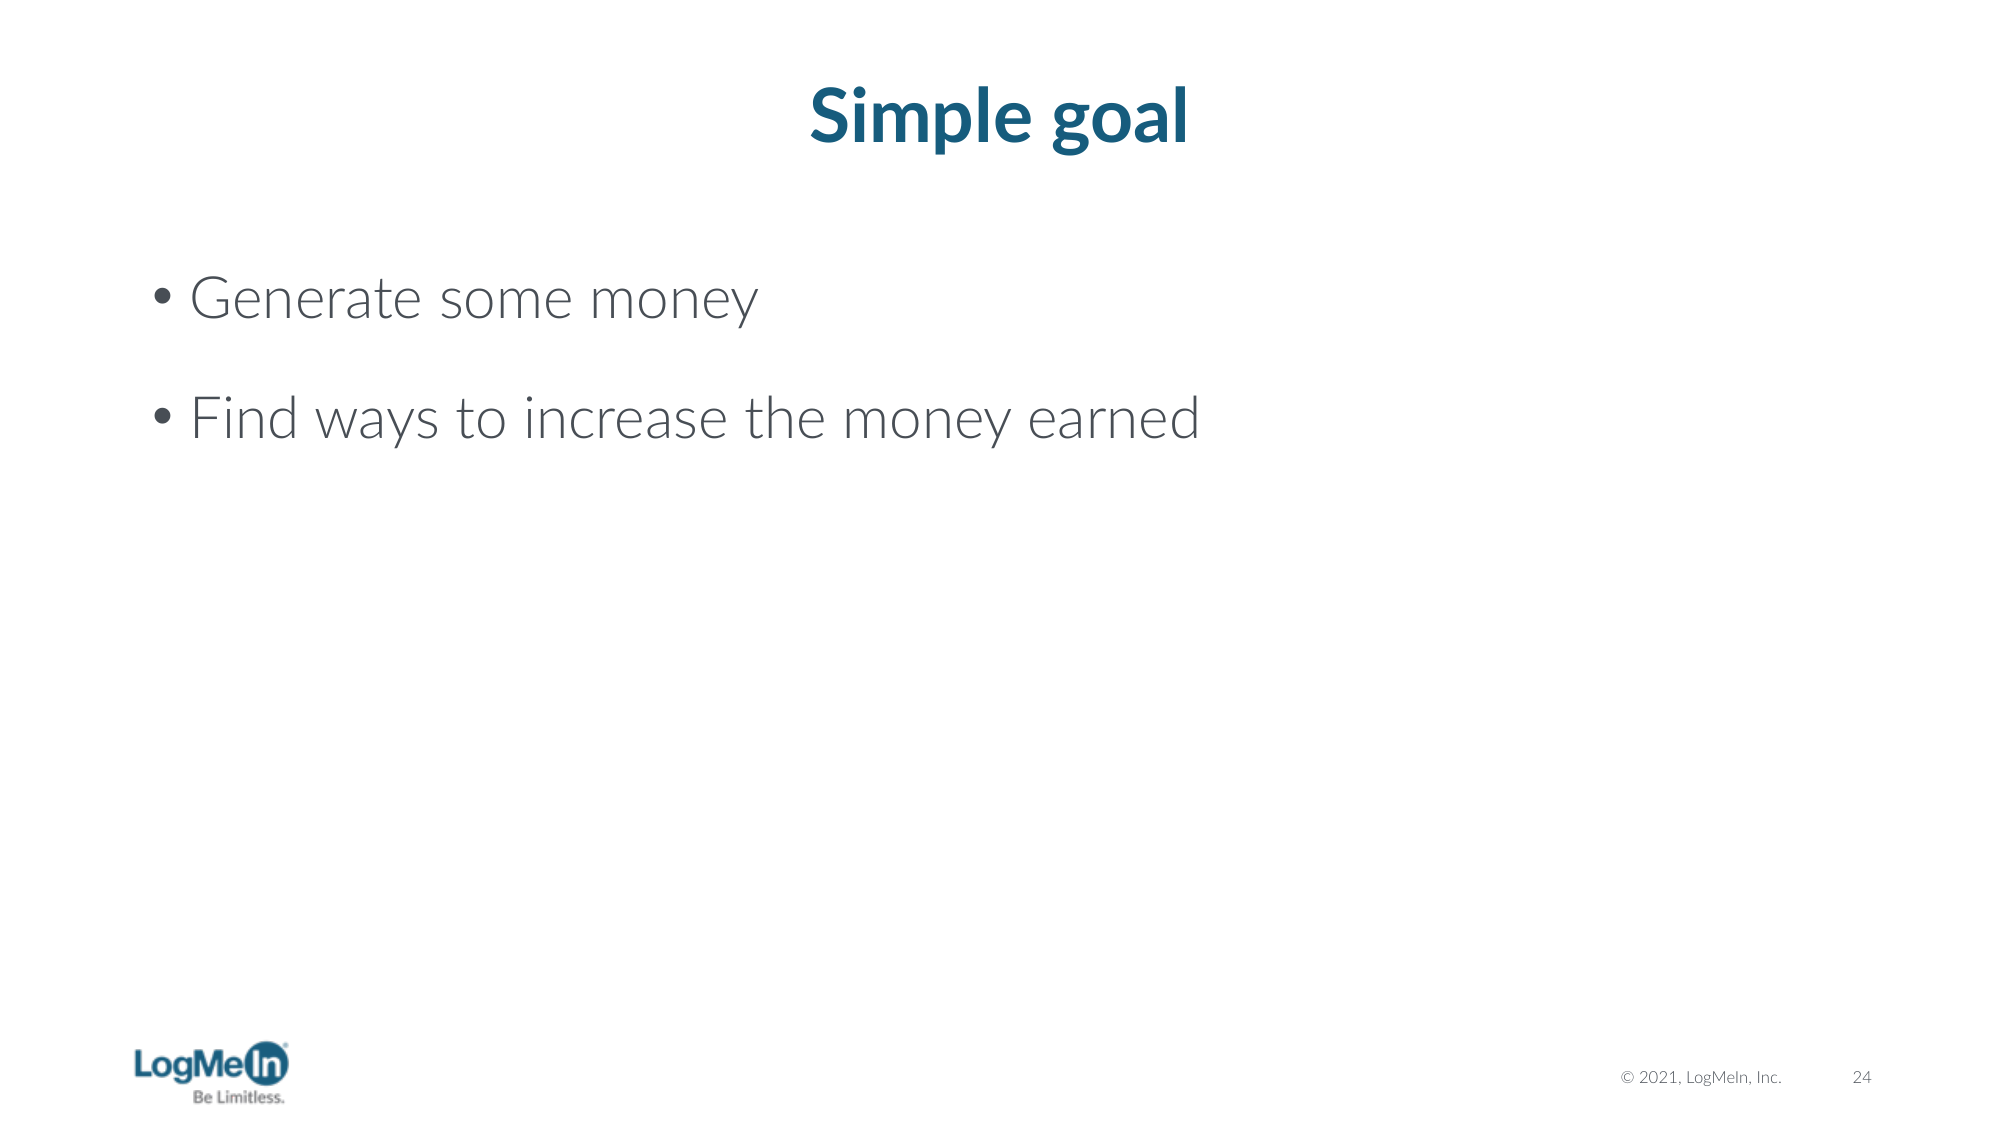

# Simple goal
Generate some money
Find ways to increase the money earned